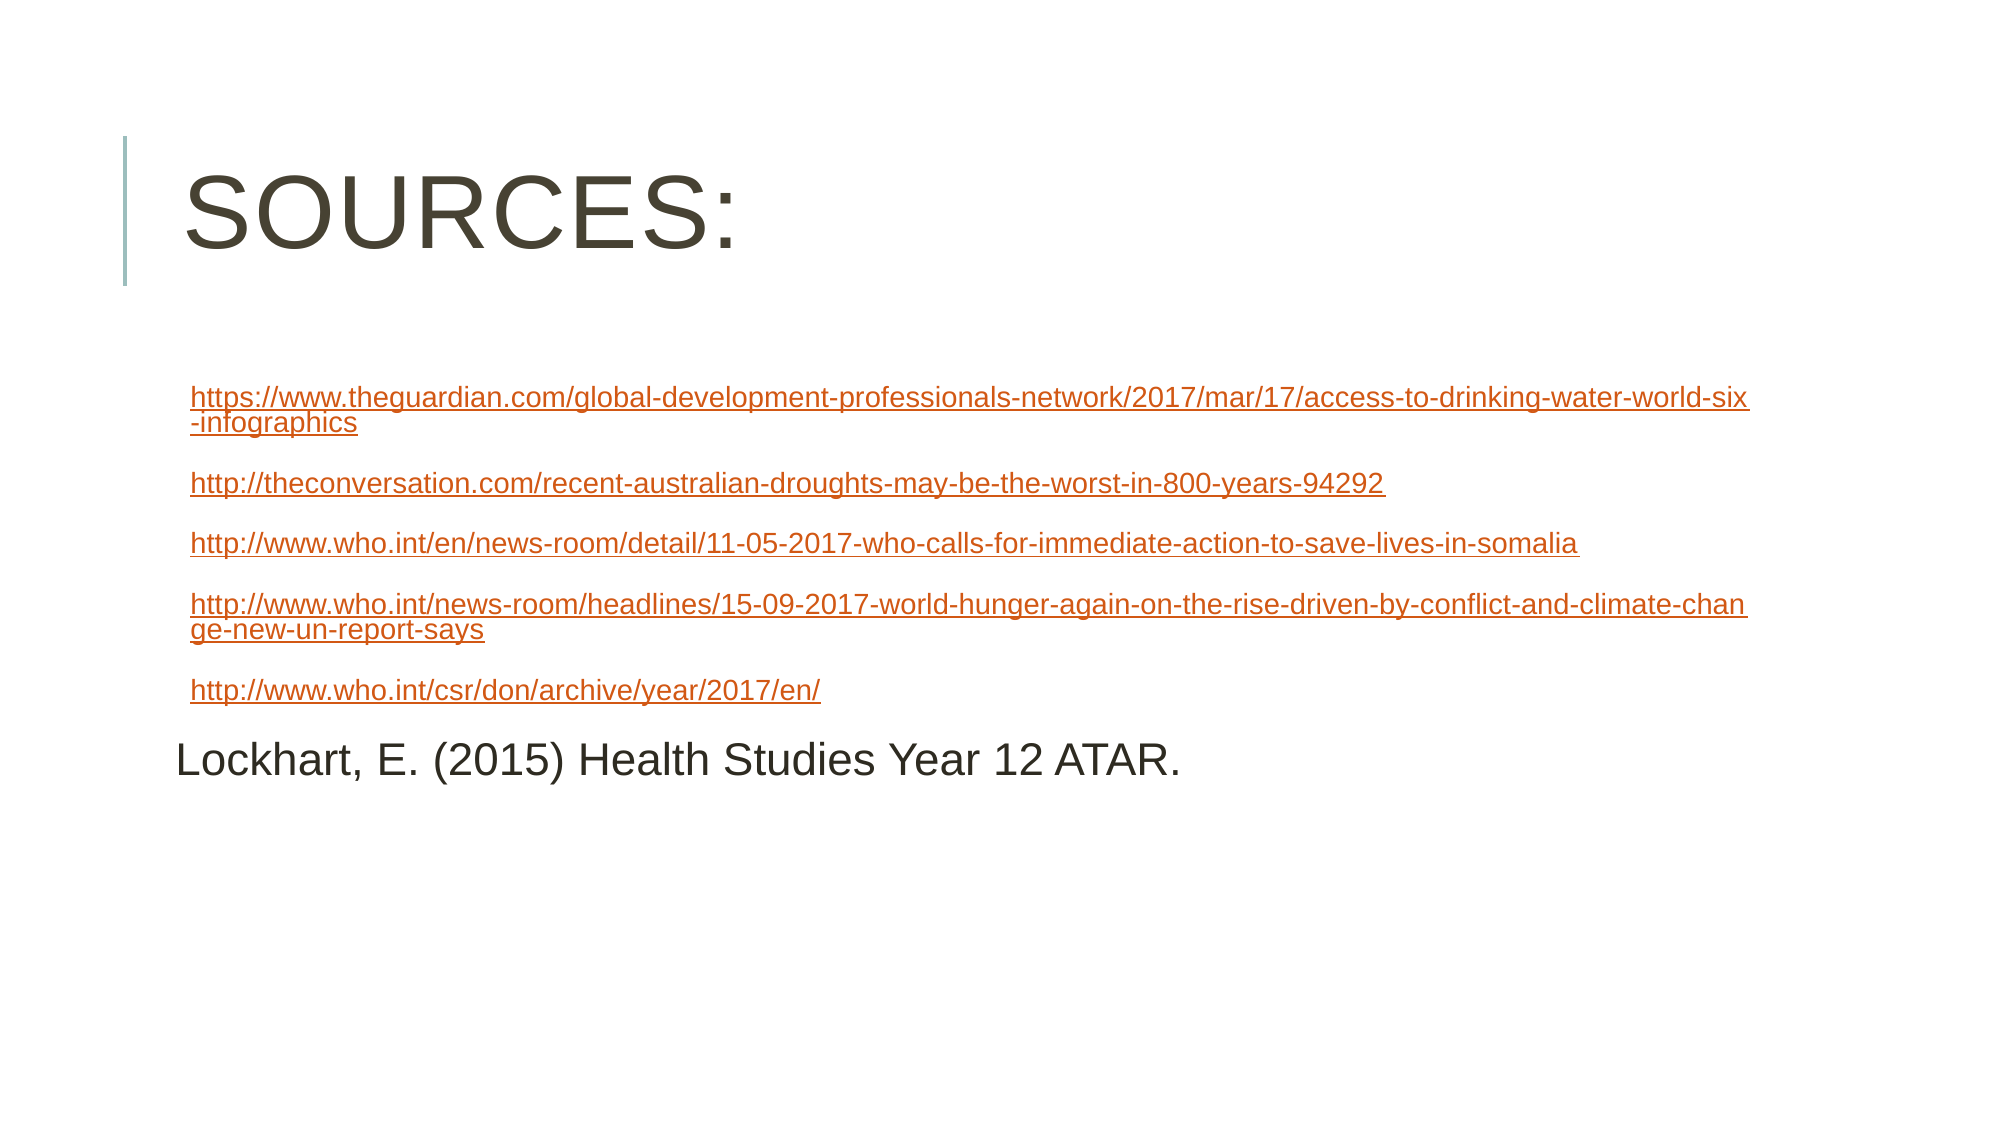

# Sources:
https://www.theguardian.com/global-development-professionals-network/2017/mar/17/access-to-drinking-water-world-six-infographics
http://theconversation.com/recent-australian-droughts-may-be-the-worst-in-800-years-94292
http://www.who.int/en/news-room/detail/11-05-2017-who-calls-for-immediate-action-to-save-lives-in-somalia
http://www.who.int/news-room/headlines/15-09-2017-world-hunger-again-on-the-rise-driven-by-conflict-and-climate-change-new-un-report-says
http://www.who.int/csr/don/archive/year/2017/en/
Lockhart, E. (2015) Health Studies Year 12 ATAR.